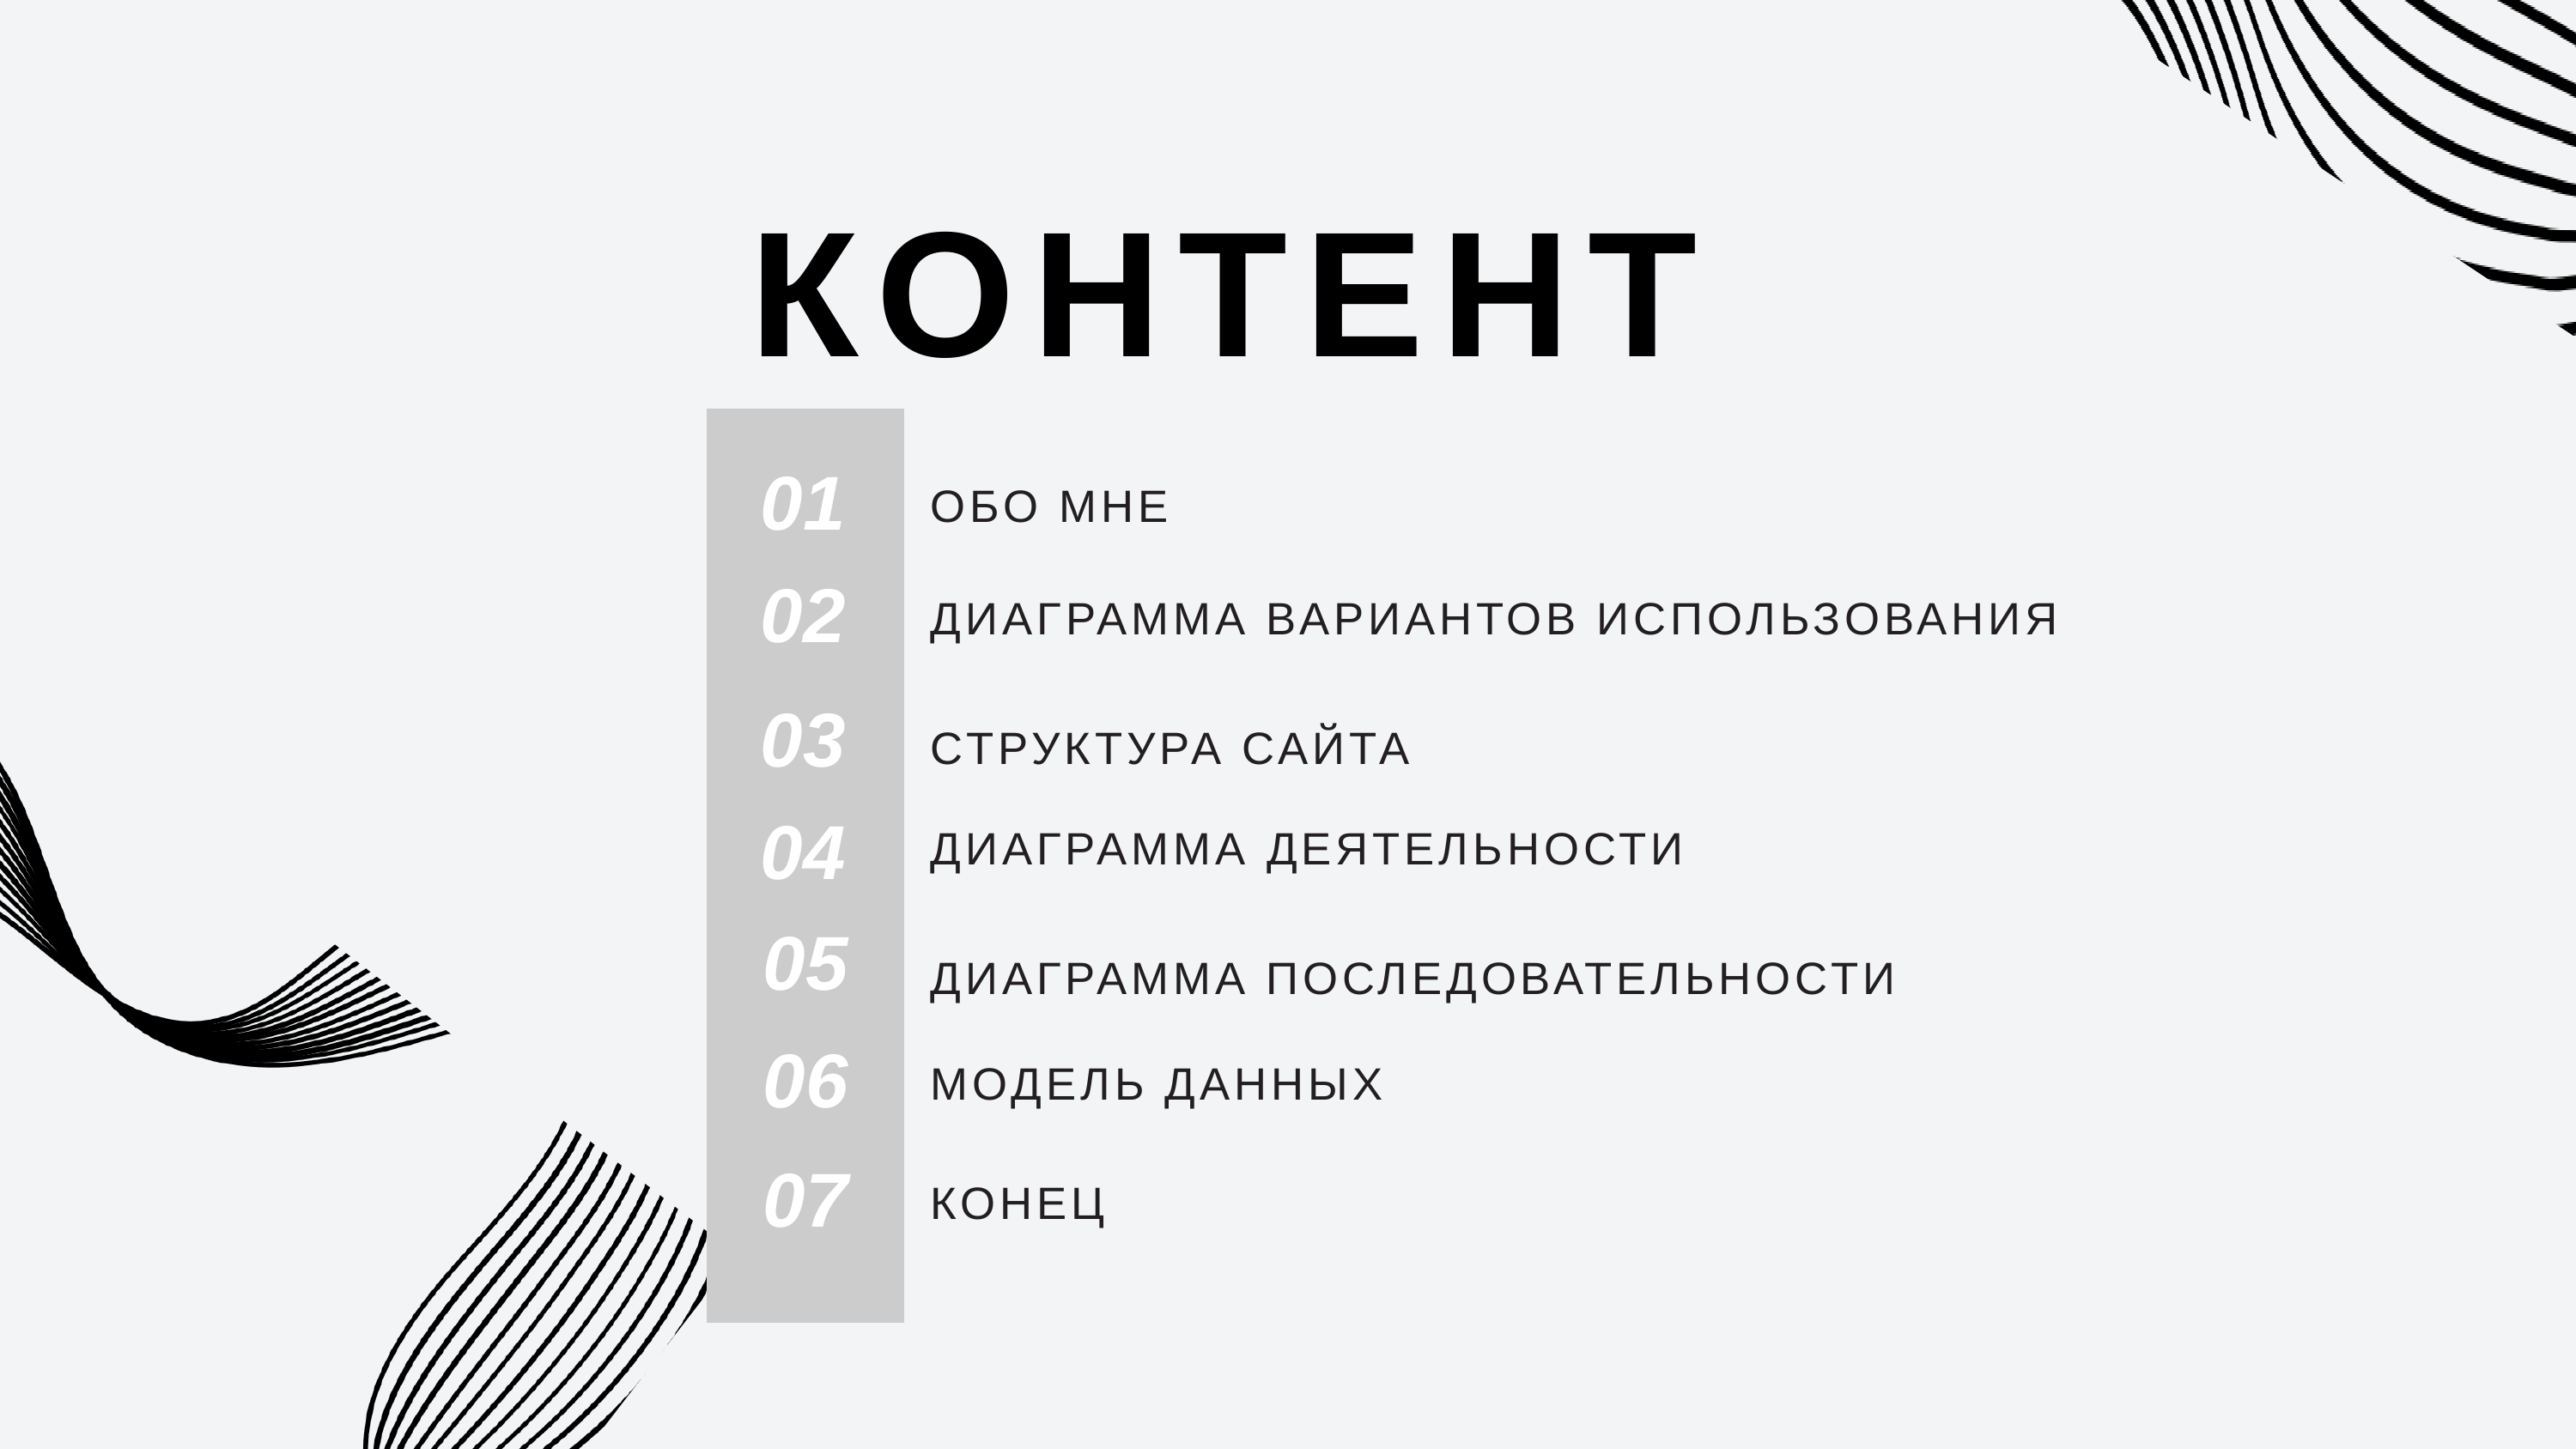

КОНТЕНТ

01
ОБО МНЕ
02
ДИАГРАММА ВАРИАНТОВ ИСПОЛЬЗОВАНИЯ
03
СТРУКТУРА САЙТА

04
ДИАГРАММА ДЕЯТЕЛЬНОСТИ
05
ДИАГРАММА ПОСЛЕДОВАТЕЛЬНОСТИ
06
МОДЕЛЬ ДАННЫХ
07
КОНЕЦ